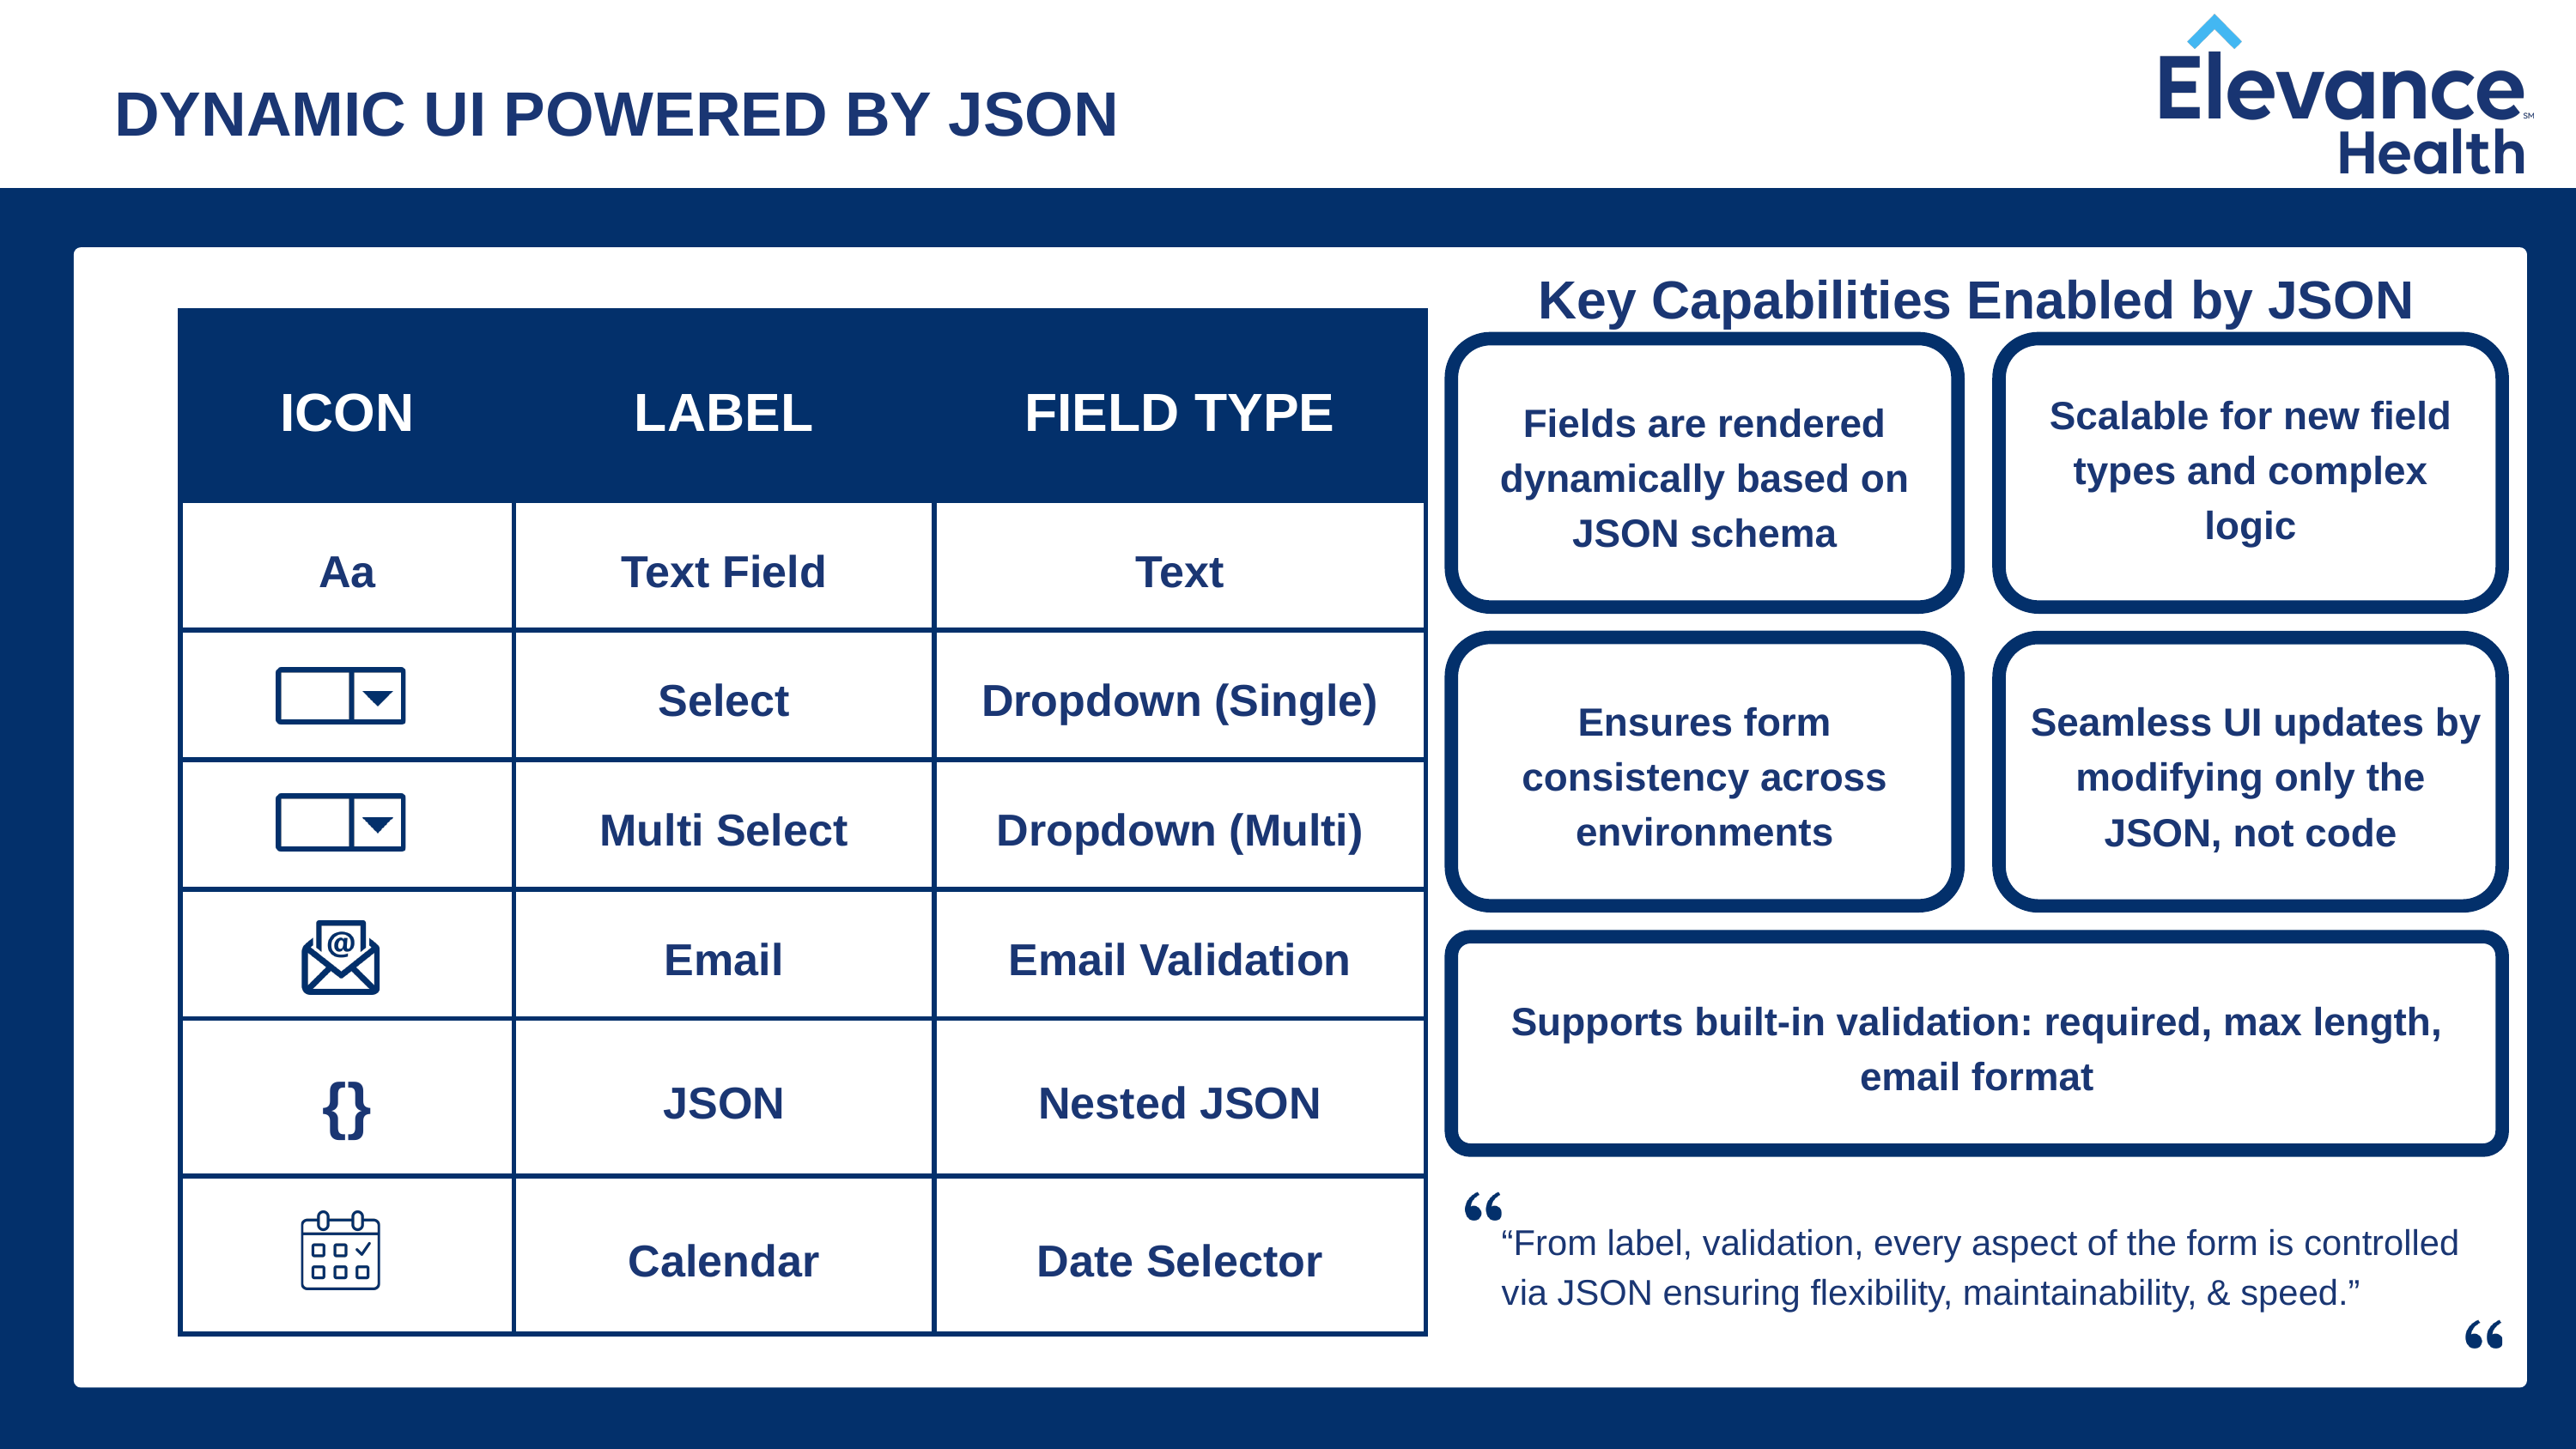

DYNAMIC UI POWERED BY JSON

Key Capabilities Enabled by JSON
| ICON | LABEL | FIELD TYPE |
| --- | --- | --- |
| Aa | Text Field | Text |
|  | Select | Dropdown (Single) |
|  | Multi Select | Dropdown (Multi) |
|  | Email | Email Validation |
| {} | JSON | Nested JSON |
|  | Calendar | Date Selector |

Fields are rendered dynamically based on JSON schema

Scalable for new field types and complex logic

Ensures form consistency across environments

 Seamless UI updates by modifying only the JSON, not code

Supports built-in validation: required, max length, email format

“From label, validation, every aspect of the form is controlled via JSON ensuring flexibility, maintainability, & speed.”